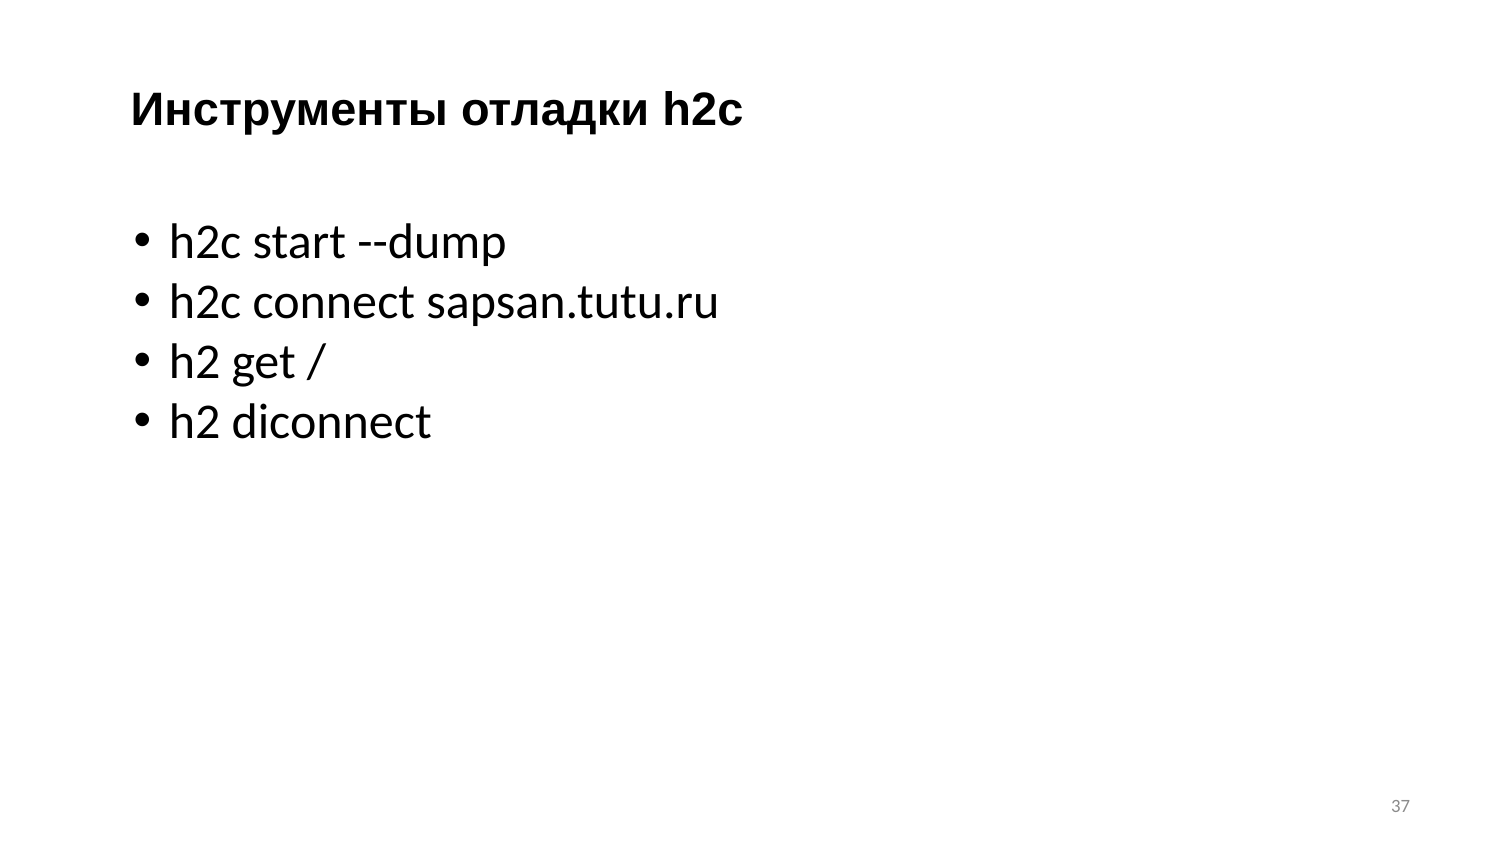

Инструменты отладки h2c
h2c start --dump
h2c connect sapsan.tutu.ru
h2 get /
h2 diconnect
37